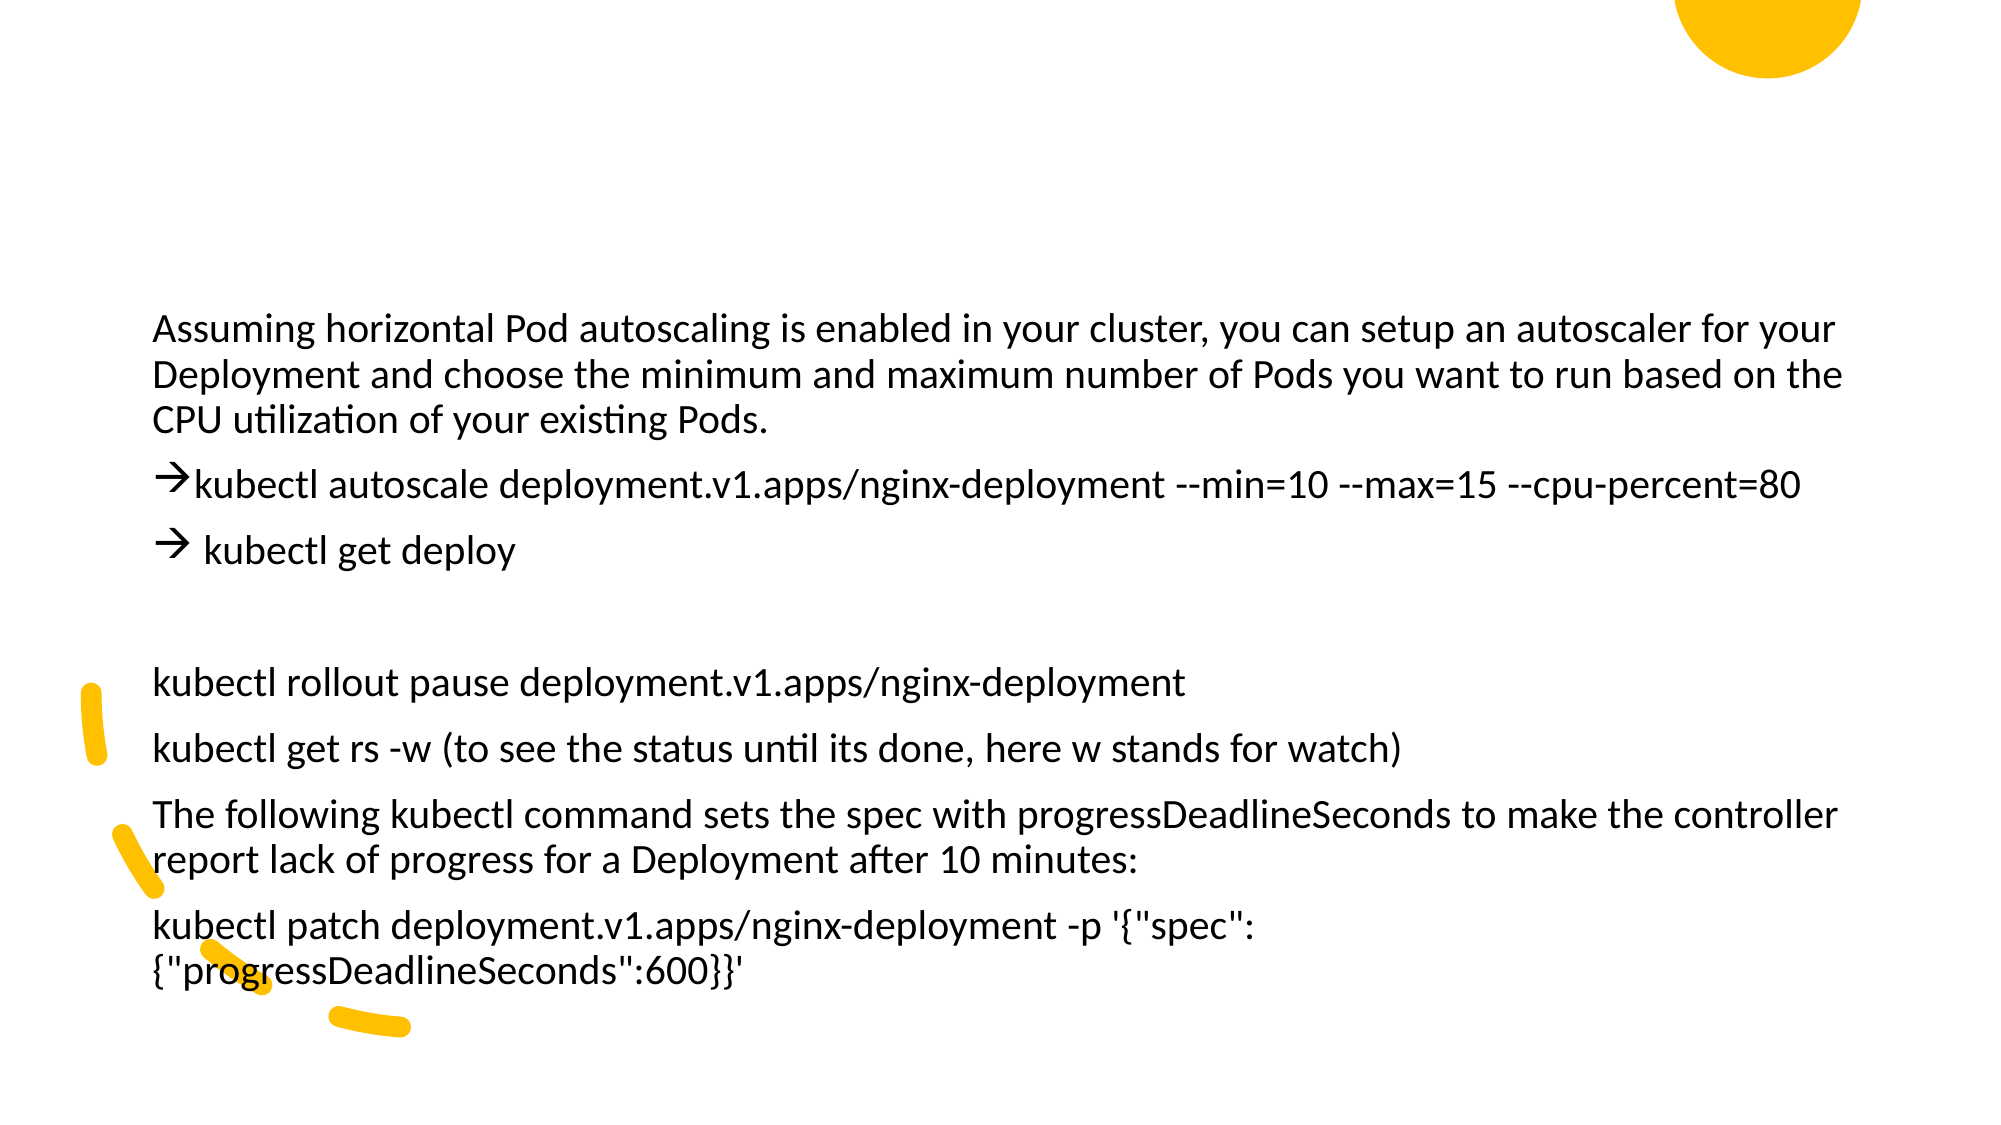

Assuming horizontal Pod autoscaling is enabled in your cluster, you can setup an autoscaler for your Deployment and choose the minimum and maximum number of Pods you want to run based on the CPU utilization of your existing Pods.
kubectl autoscale deployment.v1.apps/nginx-deployment --min=10 --max=15 --cpu-percent=80
 kubectl get deploy

kubectl rollout pause deployment.v1.apps/nginx-deployment
kubectl get rs -w (to see the status until its done, here w stands for watch)
The following kubectl command sets the spec with progressDeadlineSeconds to make the controller report lack of progress for a Deployment after 10 minutes:
kubectl patch deployment.v1.apps/nginx-deployment -p '{"spec":{"progressDeadlineSeconds":600}}'